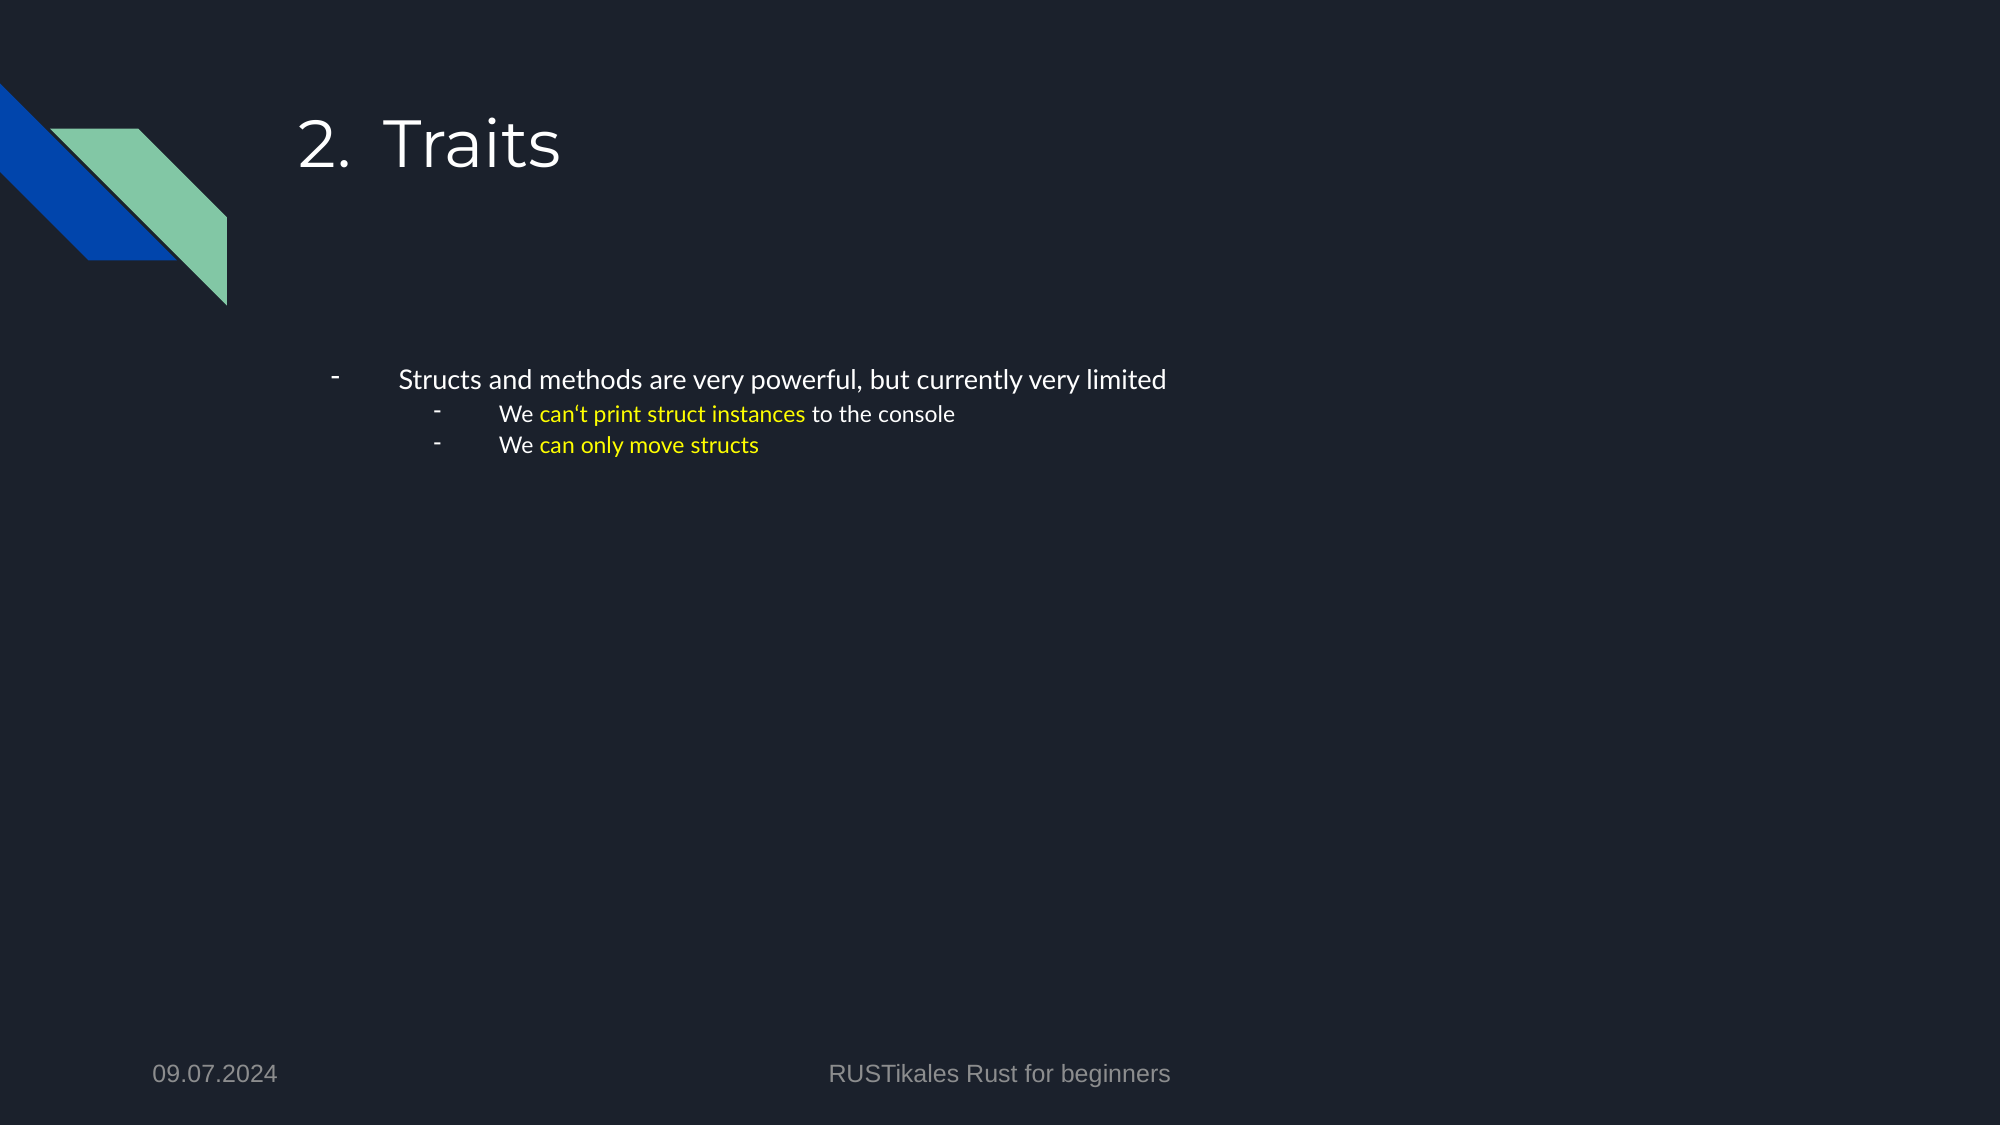

# Traits
Structs and methods are very powerful, but currently very limited
We can‘t print struct instances to the console
We can only move structs
09.07.2024
RUSTikales Rust for beginners